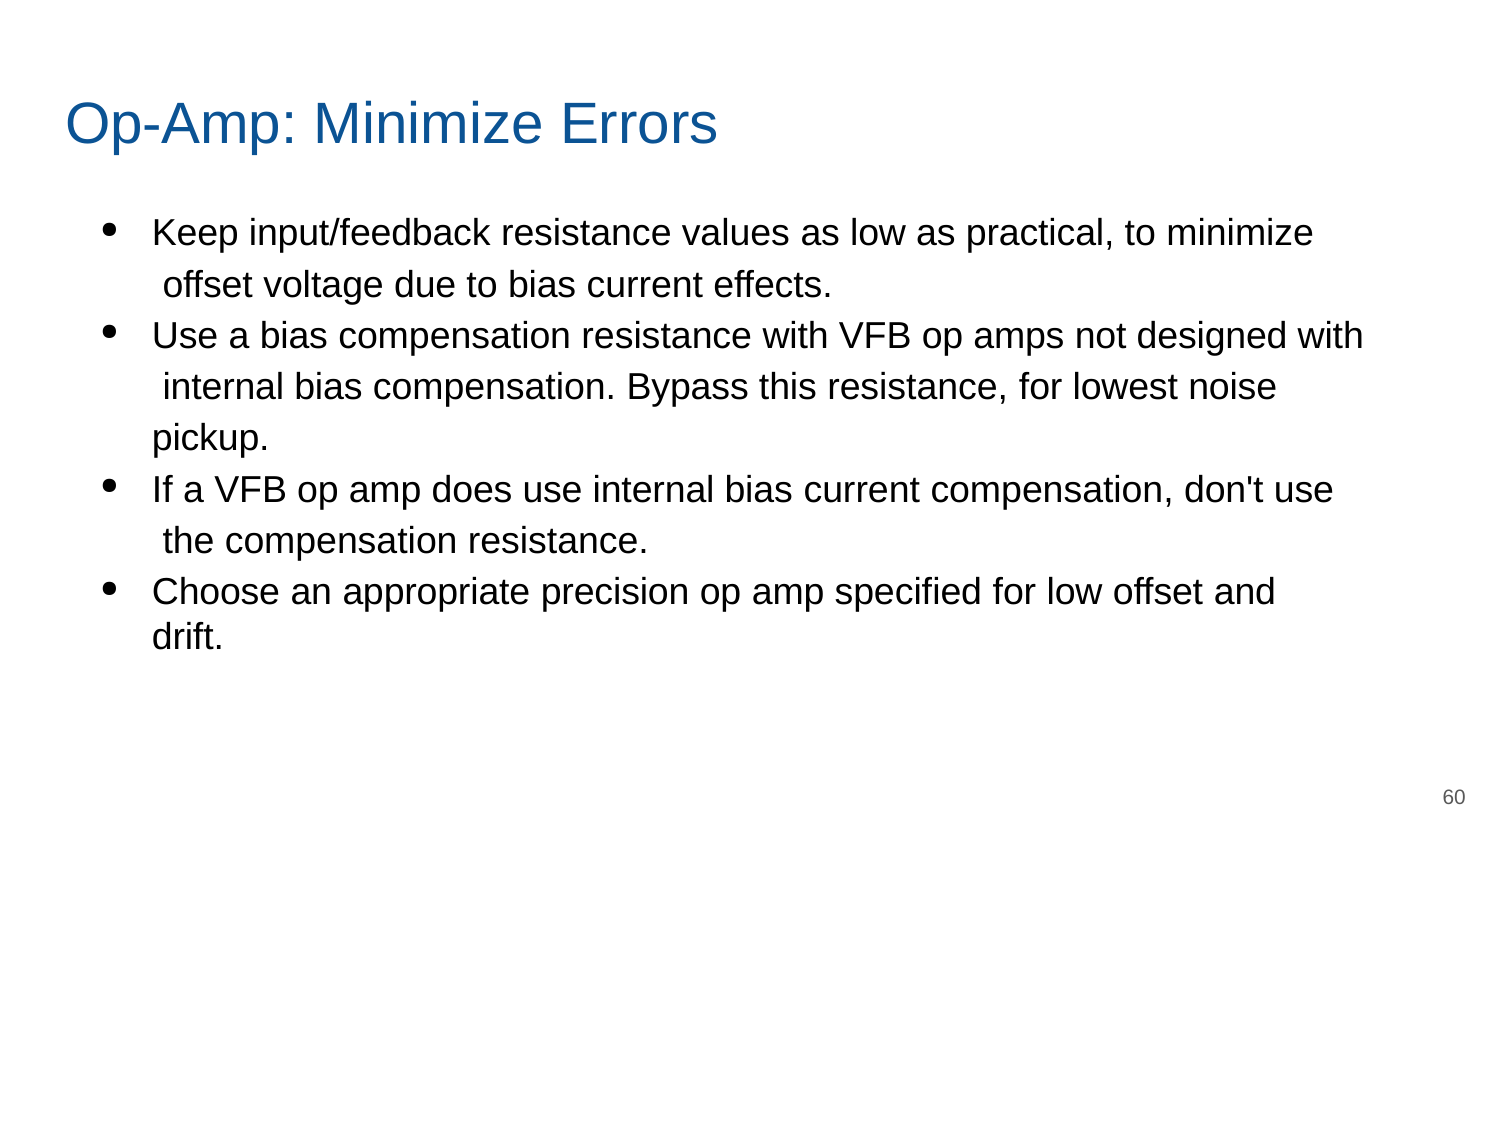

# Op-Amp: Minimize Errors
Keep input/feedback resistance values as low as practical, to minimize  offset voltage due to bias current effects.
Use a bias compensation resistance with VFB op amps not designed with  internal bias compensation. Bypass this resistance, for lowest noise  pickup.
If a VFB op amp does use internal bias current compensation, don't use  the compensation resistance.
Choose an appropriate precision op amp specified for low offset and drift.
60